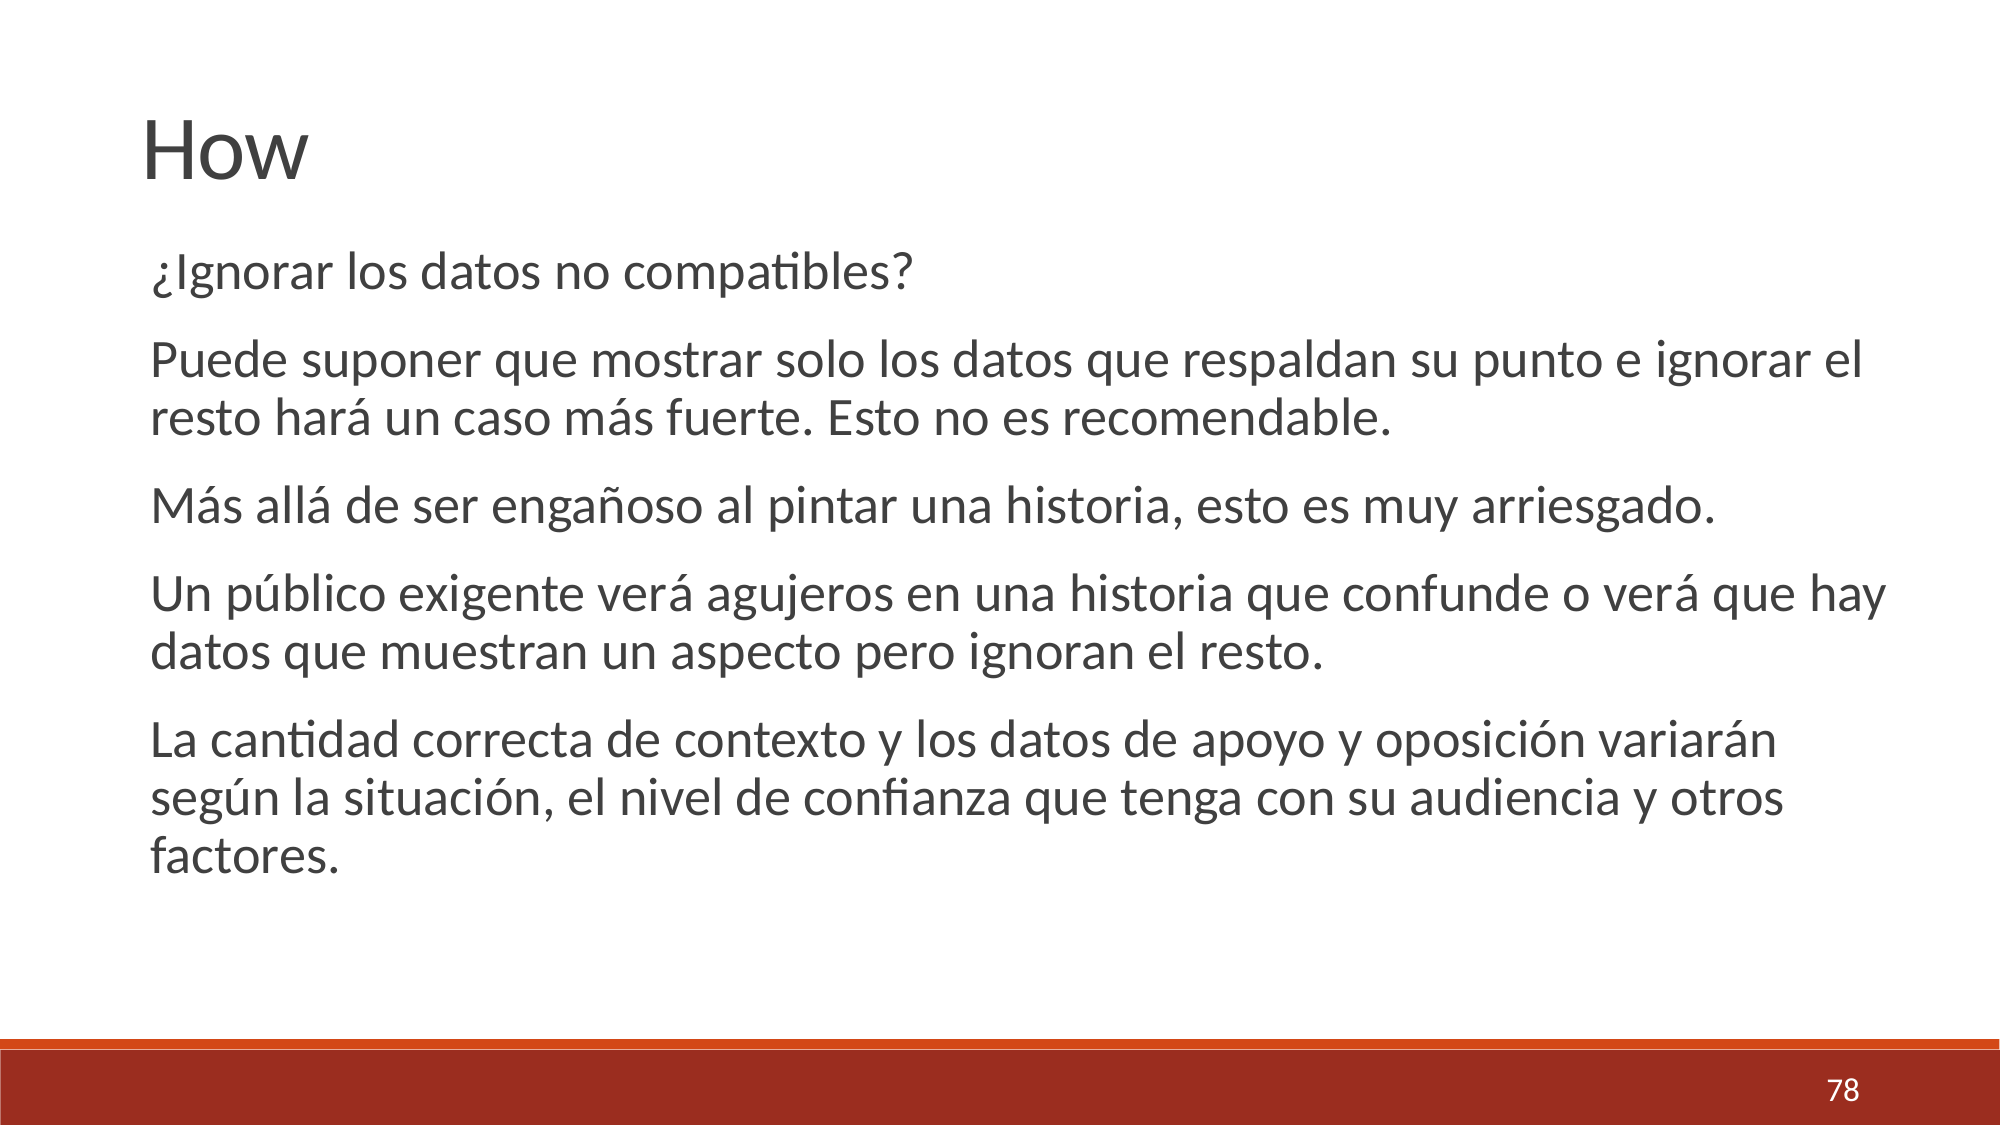

How
¿Ignorar los datos no compatibles?
Puede suponer que mostrar solo los datos que respaldan su punto e ignorar el resto hará un caso más fuerte. Esto no es recomendable.
Más allá de ser engañoso al pintar una historia, esto es muy arriesgado.
Un público exigente verá agujeros en una historia que confunde o verá que hay datos que muestran un aspecto pero ignoran el resto.
La cantidad correcta de contexto y los datos de apoyo y oposición variarán según la situación, el nivel de confianza que tenga con su audiencia y otros factores.
78